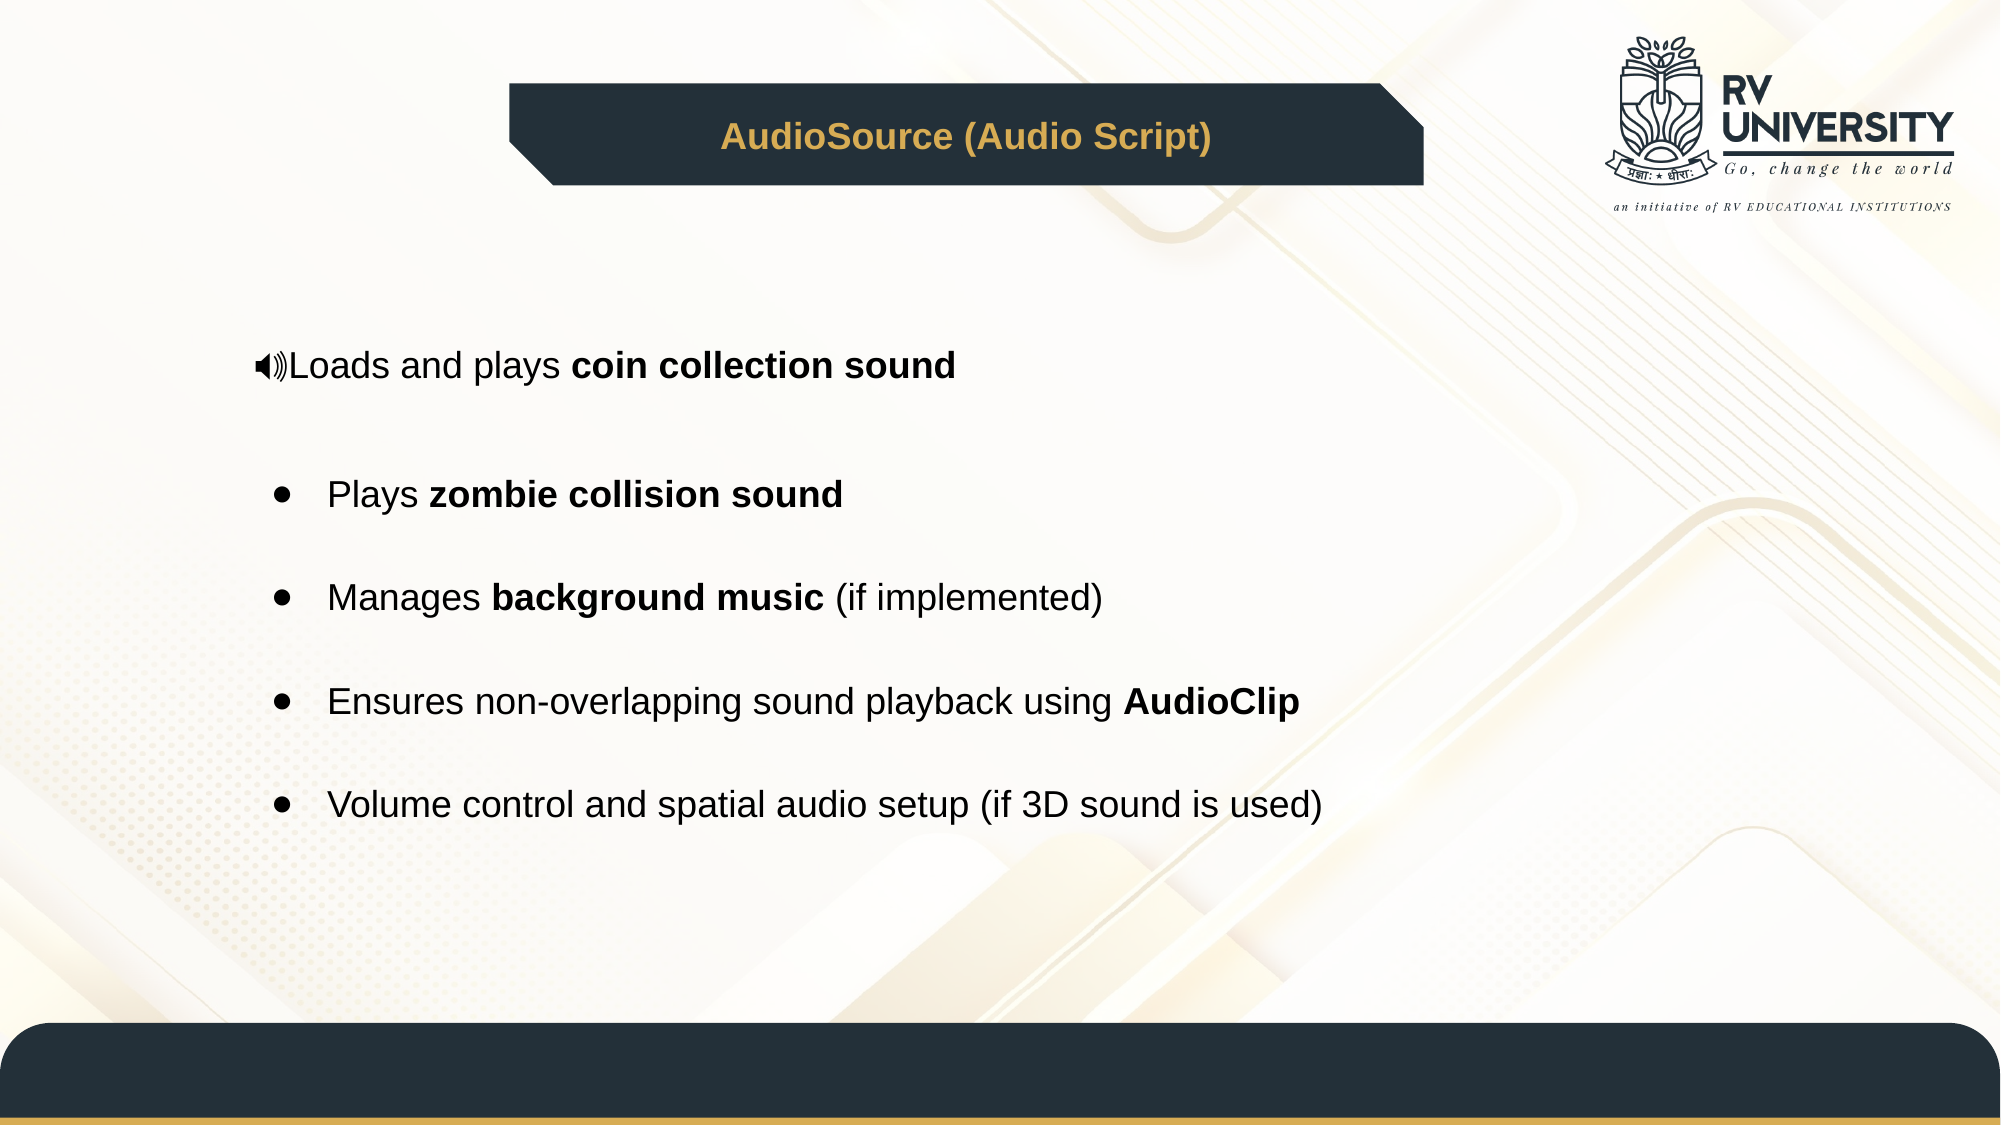

AudioSource (Audio Script)

🔊Loads and plays coin collection sound
Plays zombie collision sound
Manages background music (if implemented)
Ensures non-overlapping sound playback using AudioClip
Volume control and spatial audio setup (if 3D sound is used)